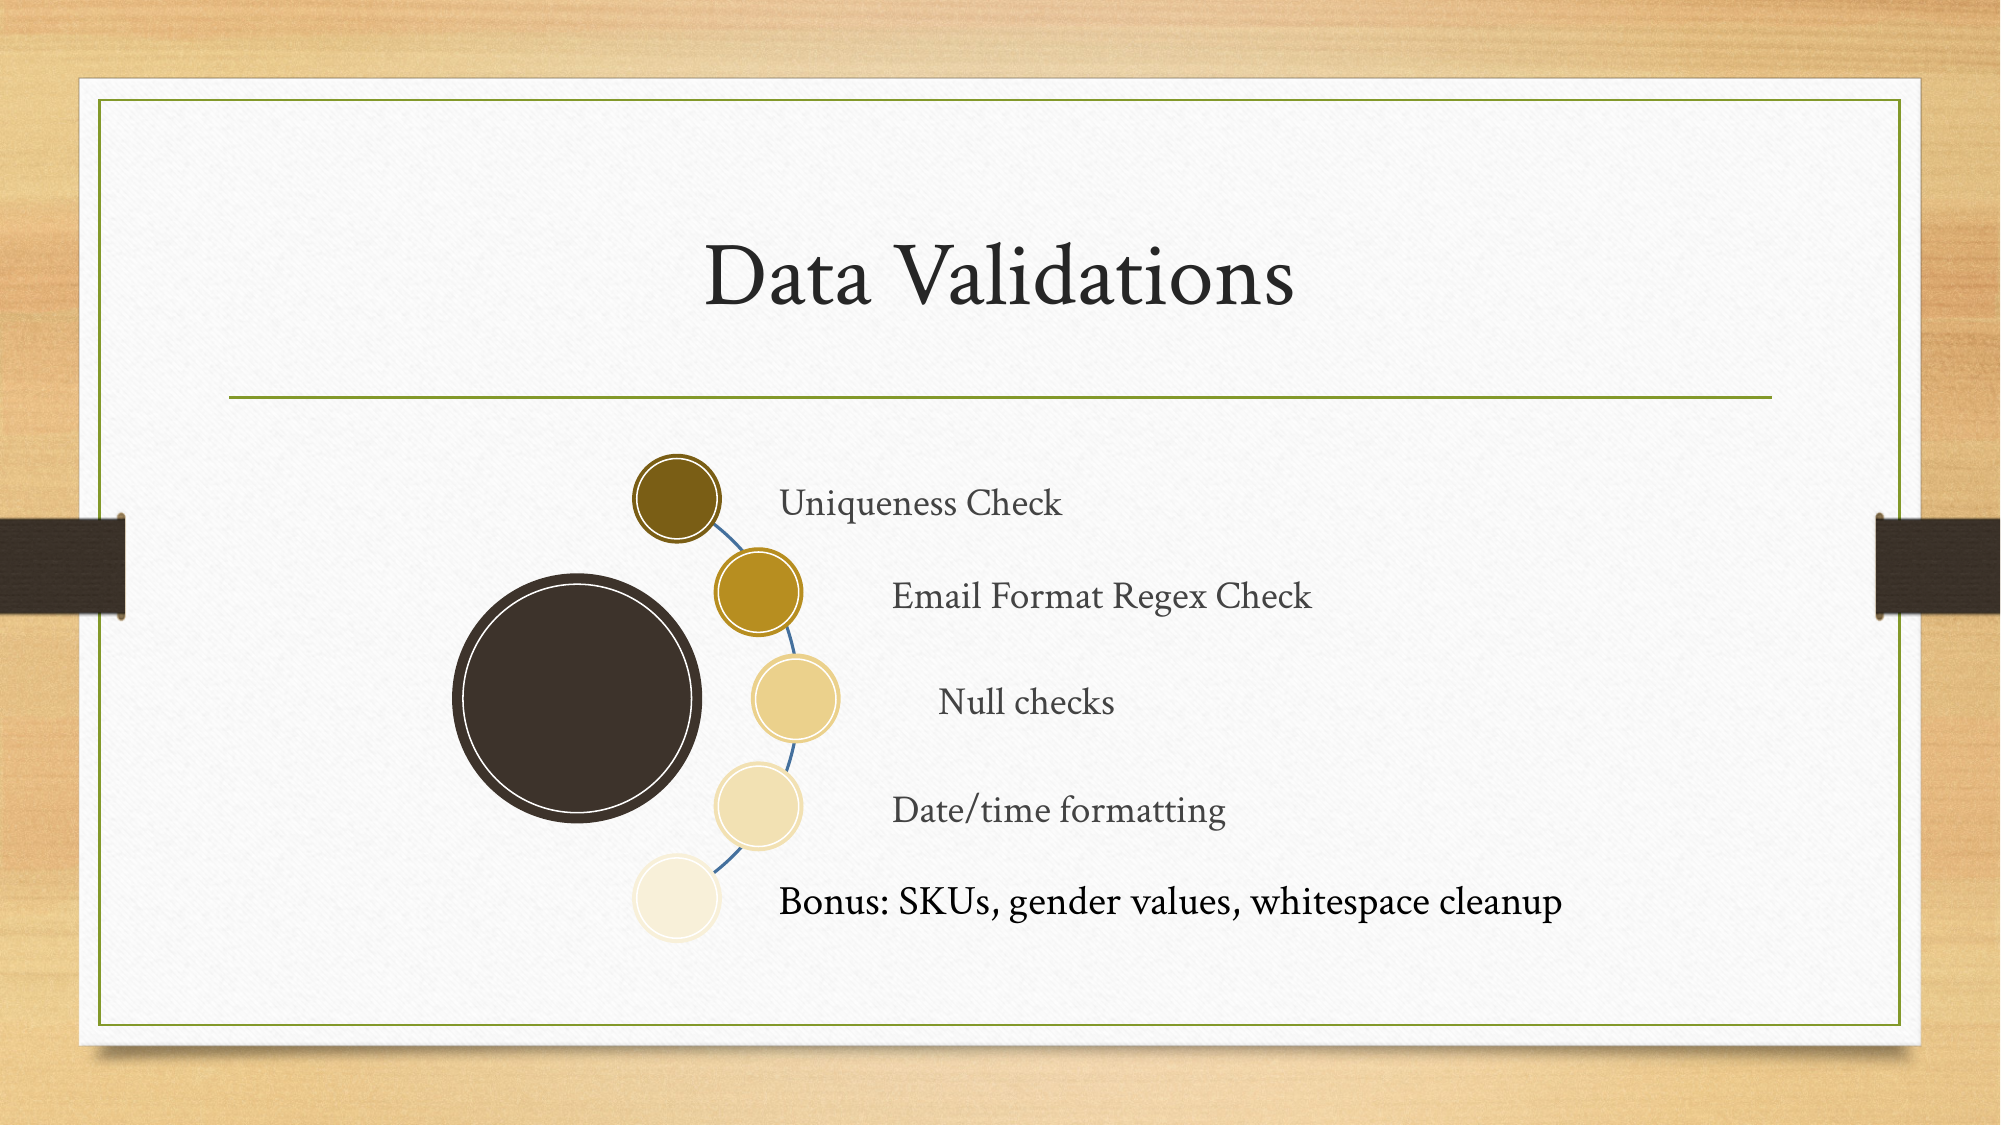

# Data Validations

Uniqueness Check

Email Format Regex Check

Null checks

Date/time formatting

Bonus: SKUs, gender values, whitespace cleanup